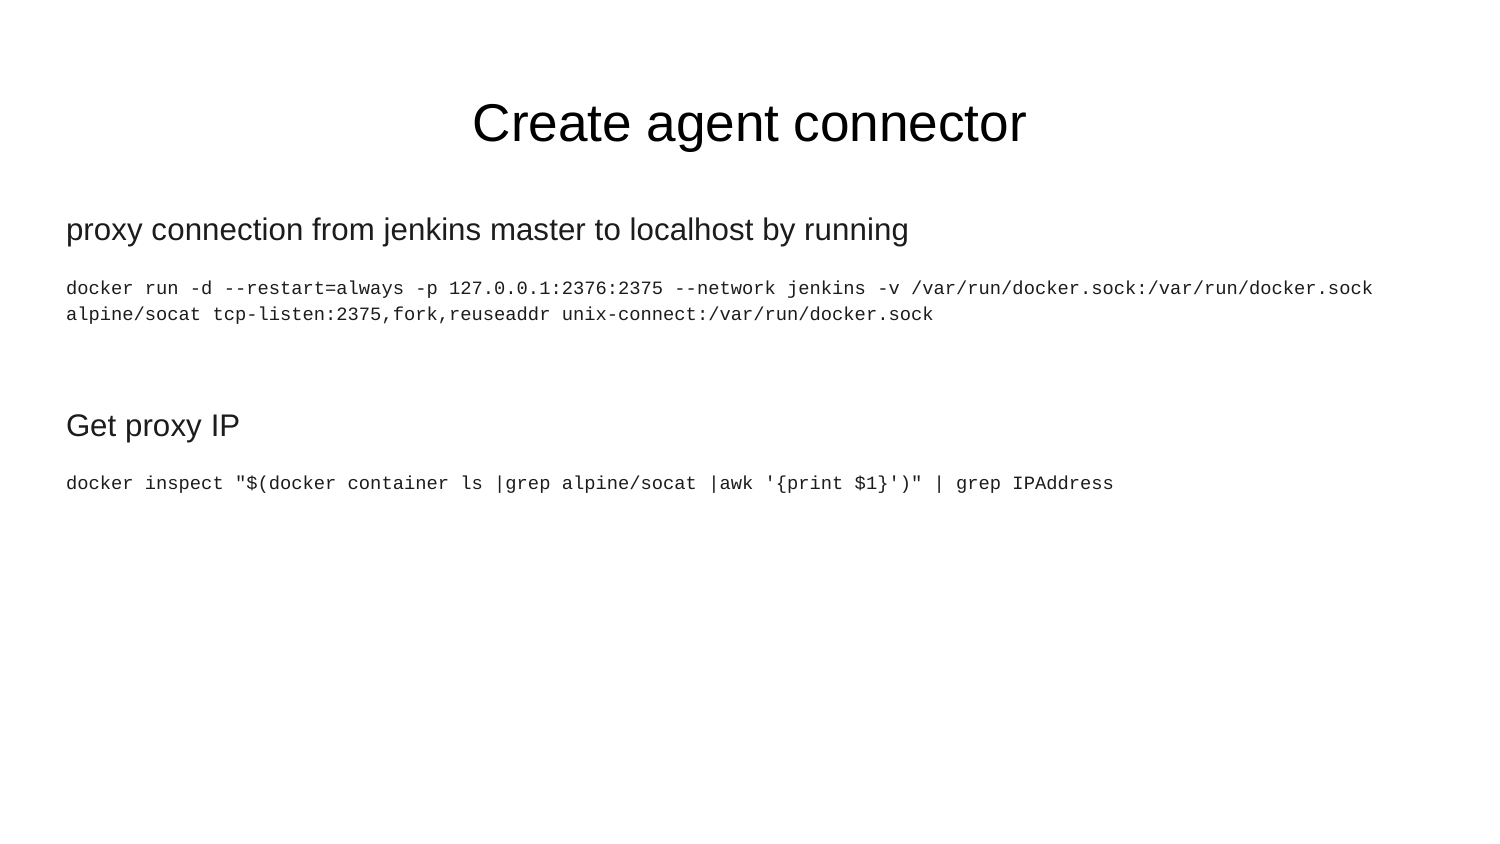

# Create agent connector
proxy connection from jenkins master to localhost by running
docker run -d --restart=always -p 127.0.0.1:2376:2375 --network jenkins -v /var/run/docker.sock:/var/run/docker.sock alpine/socat tcp-listen:2375,fork,reuseaddr unix-connect:/var/run/docker.sock

Get proxy IP
docker inspect "$(docker container ls |grep alpine/socat |awk '{print $1}')" | grep IPAddress